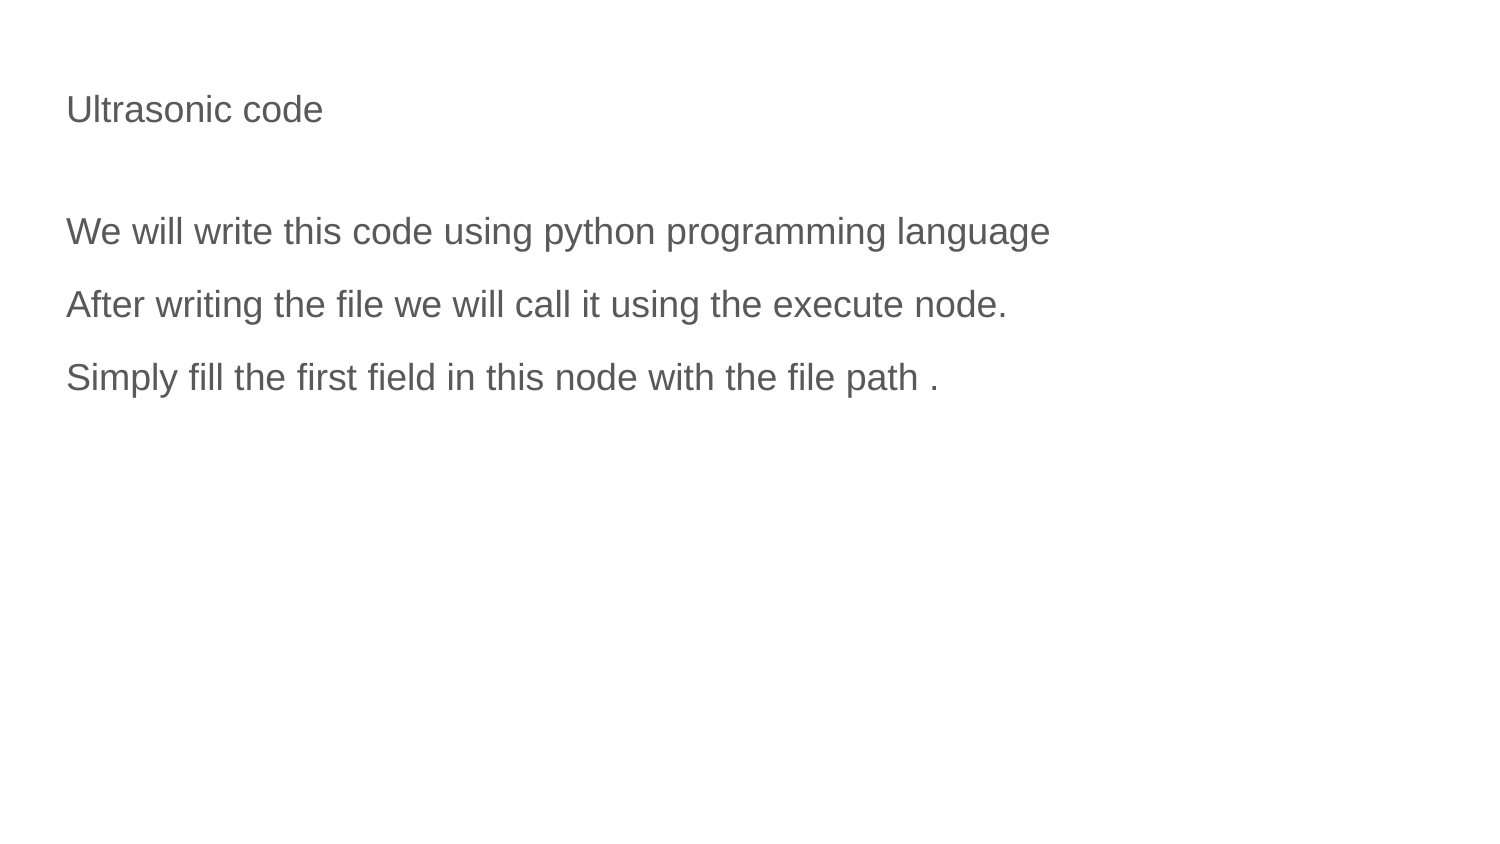

# Ultrasonic code
We will write this code using python programming language
After writing the file we will call it using the execute node.
Simply fill the first field in this node with the file path .